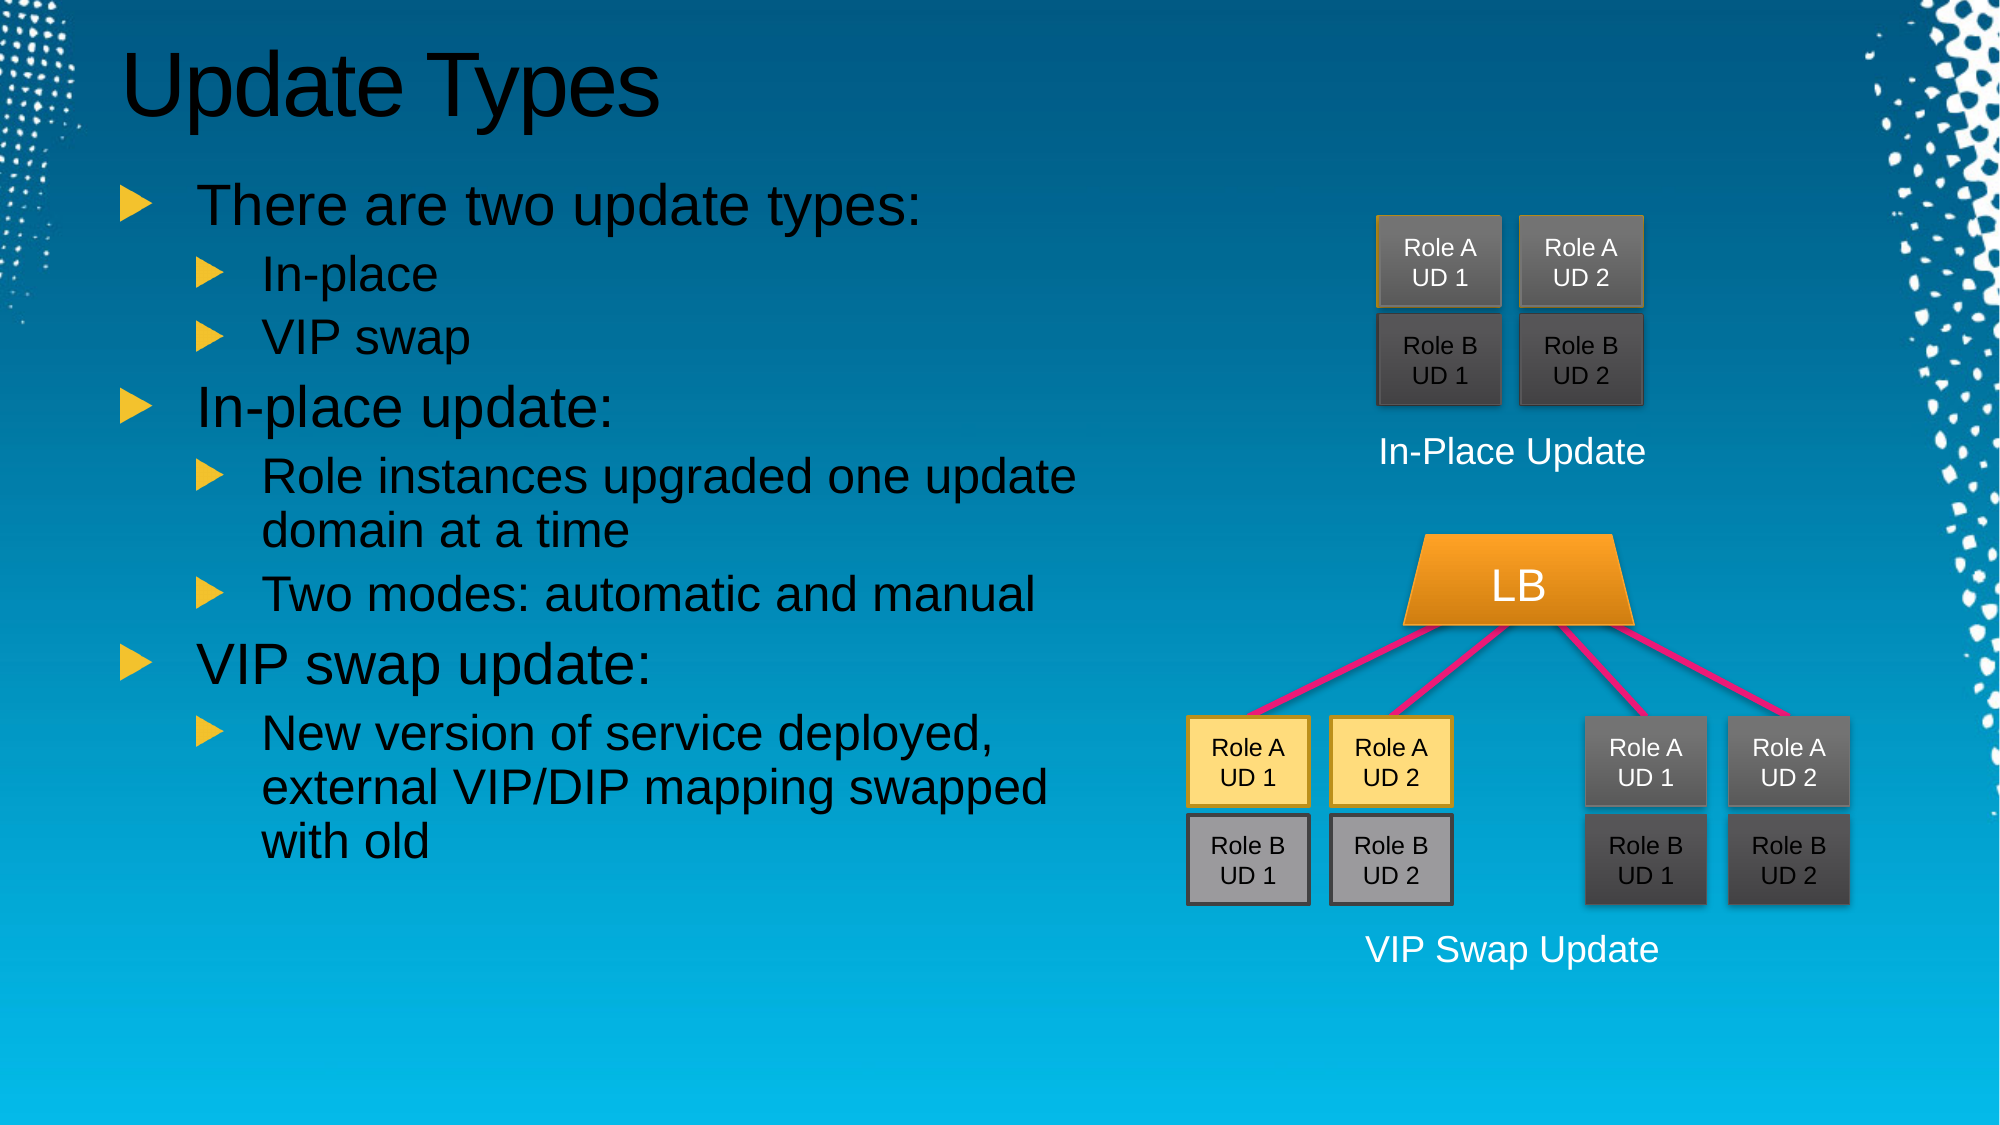

# Update Types
There are two update types:
In-place
VIP swap
In-place update:
Role instances upgraded one update domain at a time
Two modes: automatic and manual
VIP swap update:
New version of service deployed, external VIP/DIP mapping swapped with old
Role A
UD 1
Role A
UD 2
Role B
UD 1
Role B
UD 2
Role A
UD 1
Role A
UD 2
Role B
UD 1
Role B
UD 2
In-Place Update
LB
Role A
UD 1
Role A
UD 2
Role B
UD 1
Role B
UD 2
Role A
UD 1
Role A
UD 2
Role B
UD 1
Role B
UD 2
VIP Swap Update